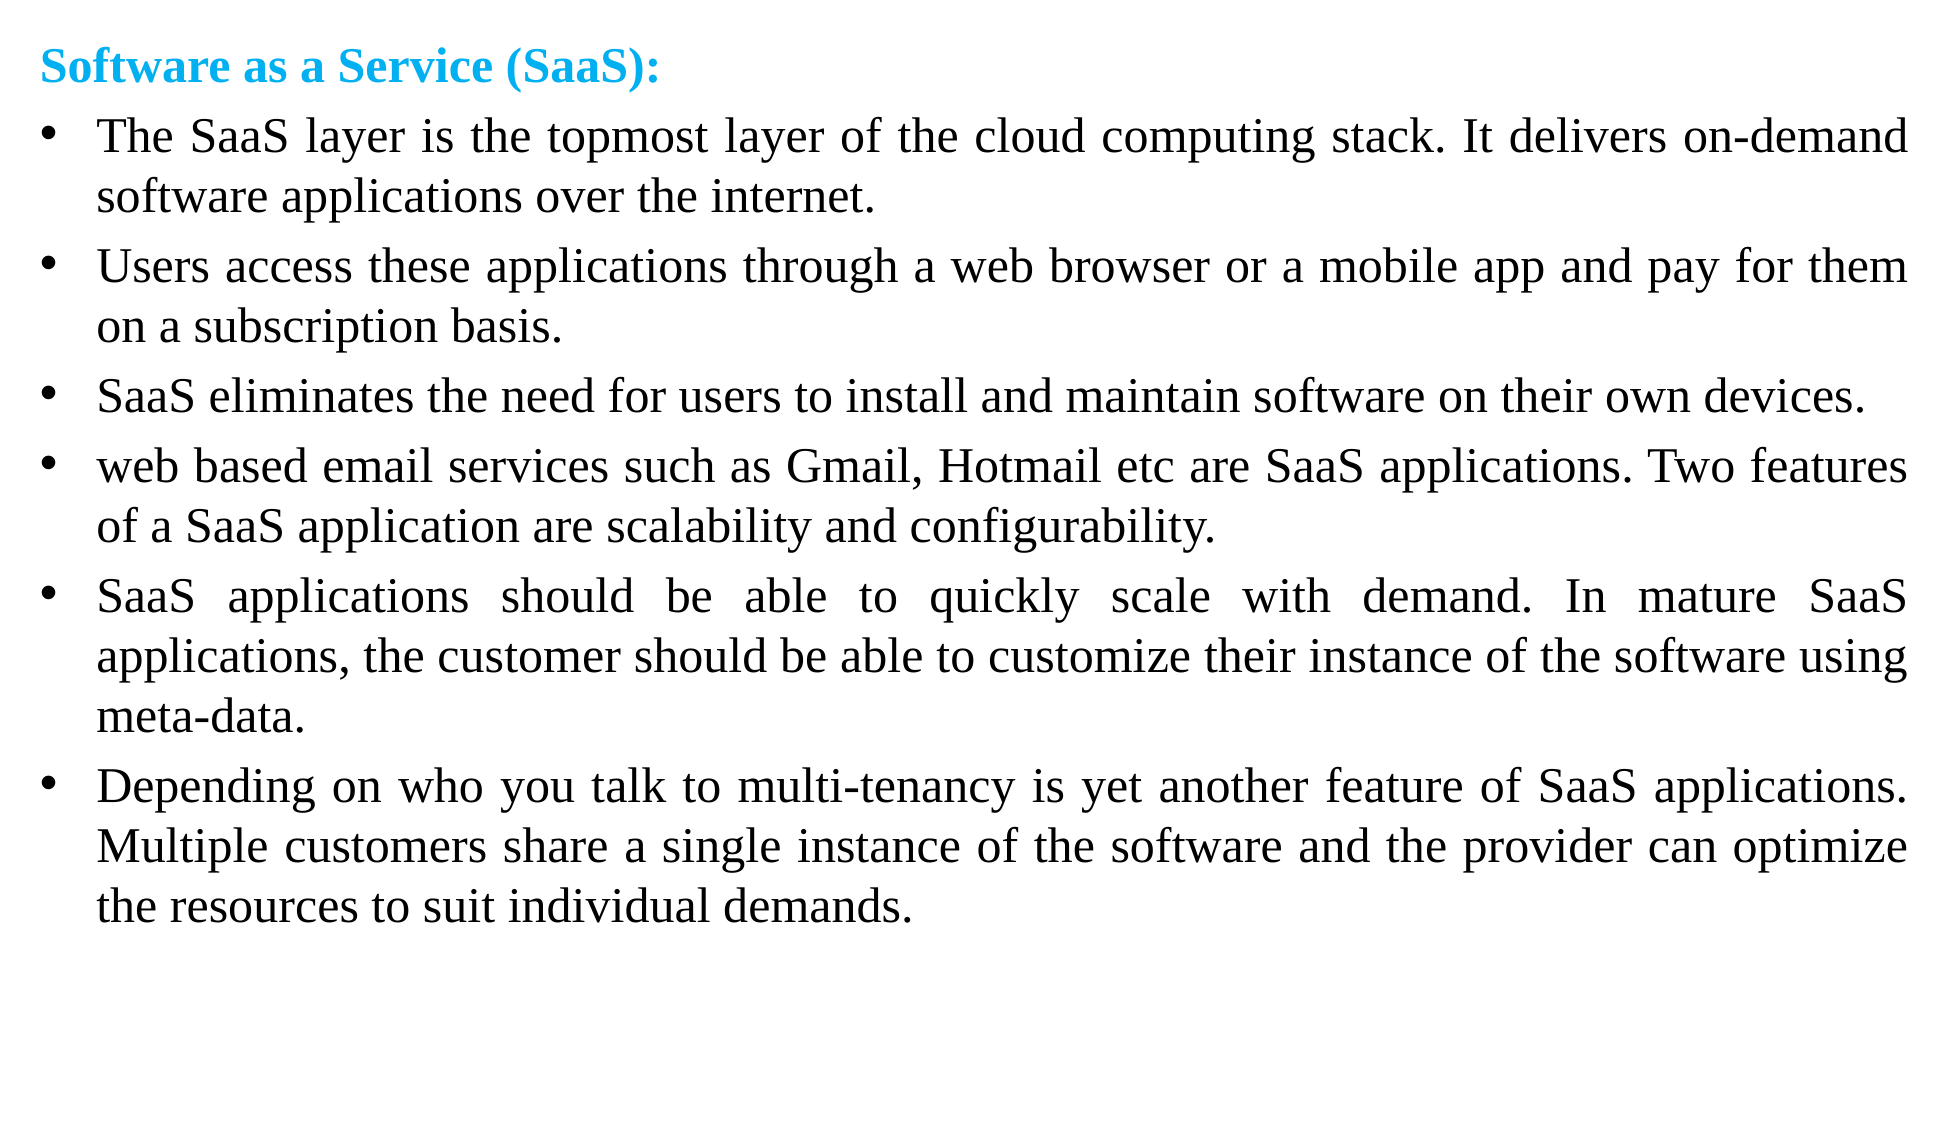

Software as a Service (SaaS):
The SaaS layer is the topmost layer of the cloud computing stack. It delivers on-demand software applications over the internet.
Users access these applications through a web browser or a mobile app and pay for them on a subscription basis.
SaaS eliminates the need for users to install and maintain software on their own devices.
web based email services such as Gmail, Hotmail etc are SaaS applications. Two features of a SaaS application are scalability and configurability.
SaaS applications should be able to quickly scale with demand. In mature SaaS applications, the customer should be able to customize their instance of the software using meta-data.
Depending on who you talk to multi-tenancy is yet another feature of SaaS applications. Multiple customers share a single instance of the software and the provider can optimize the resources to suit individual demands.